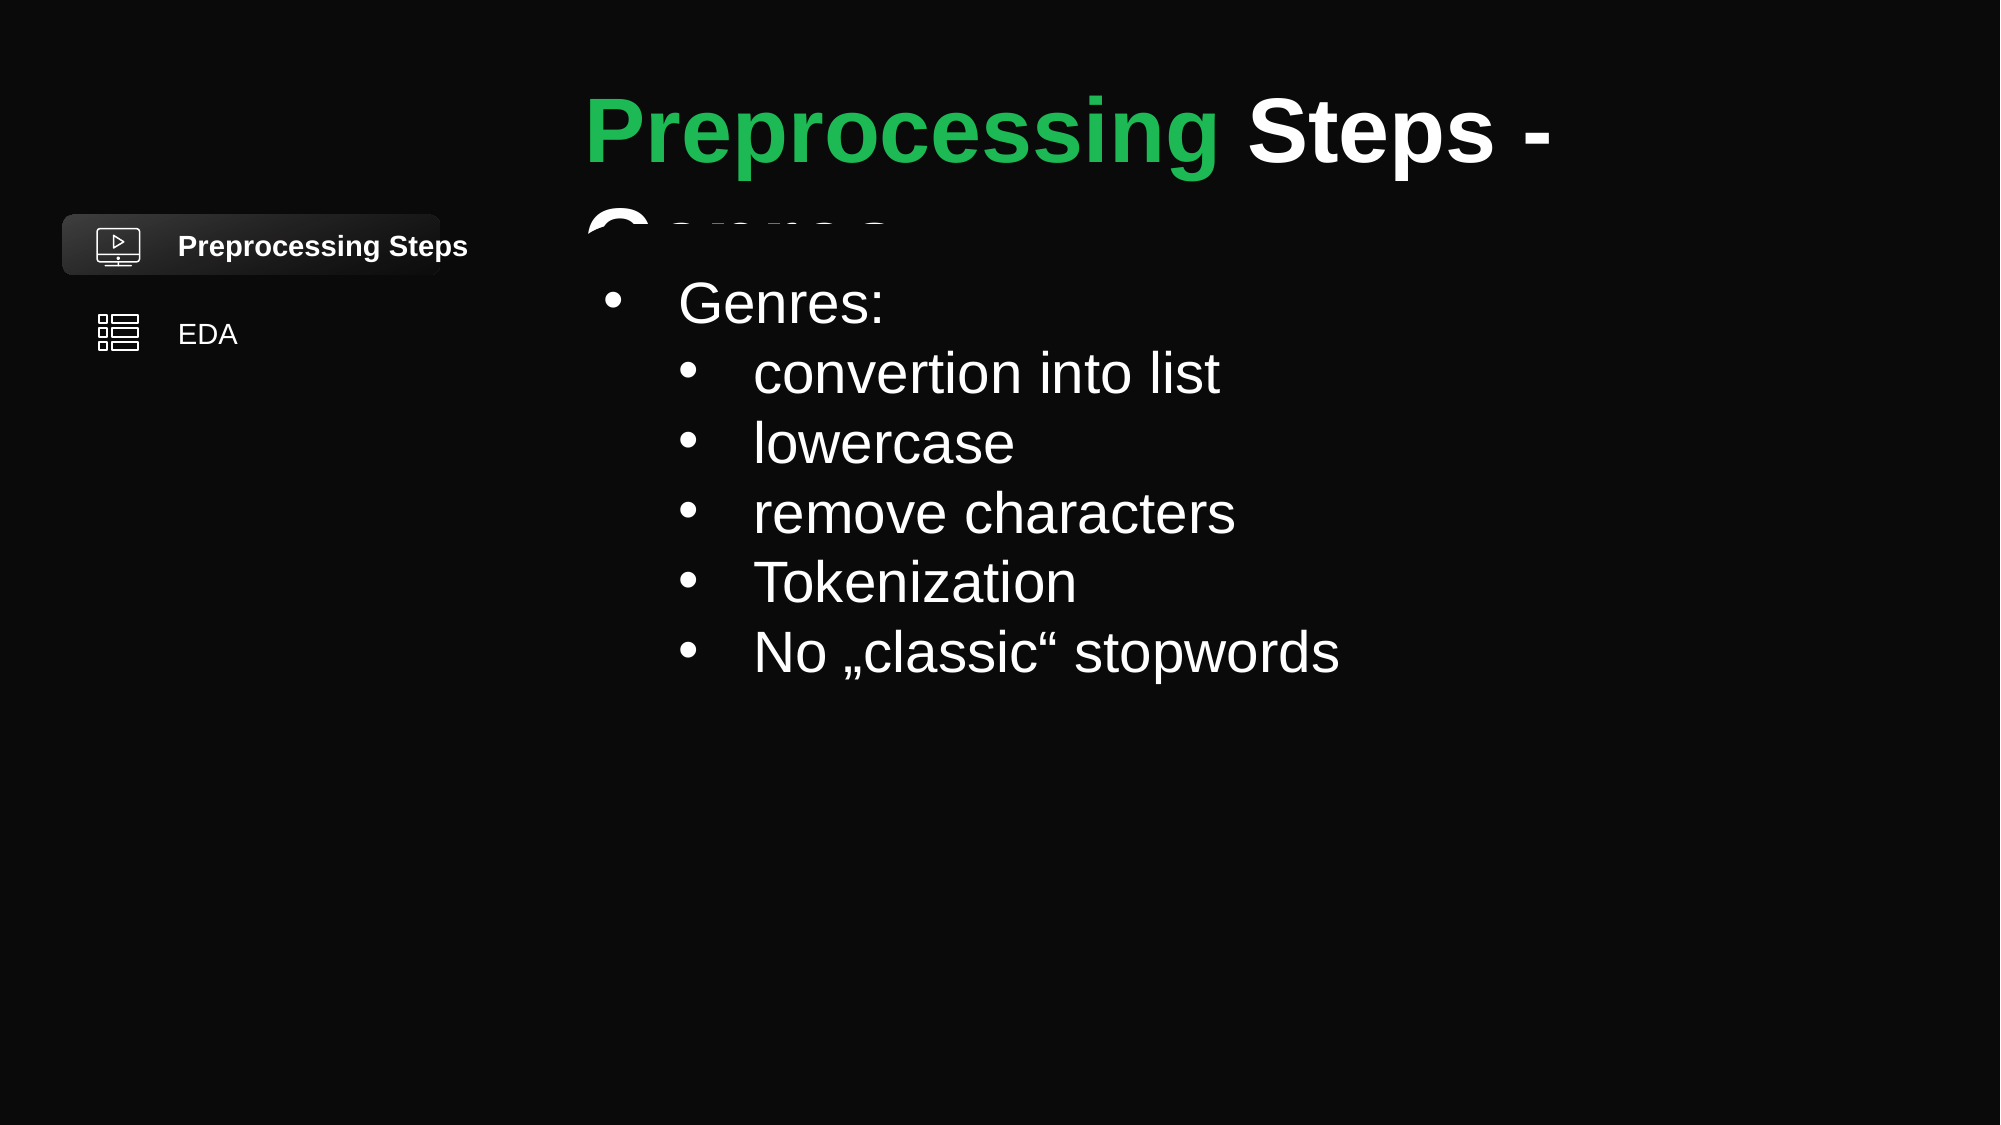

Preprocessing Steps - Genres
Preprocessing Steps

Genres:
convertion into list
lowercase
remove characters
Tokenization
No „classic“ stopwords

EDA